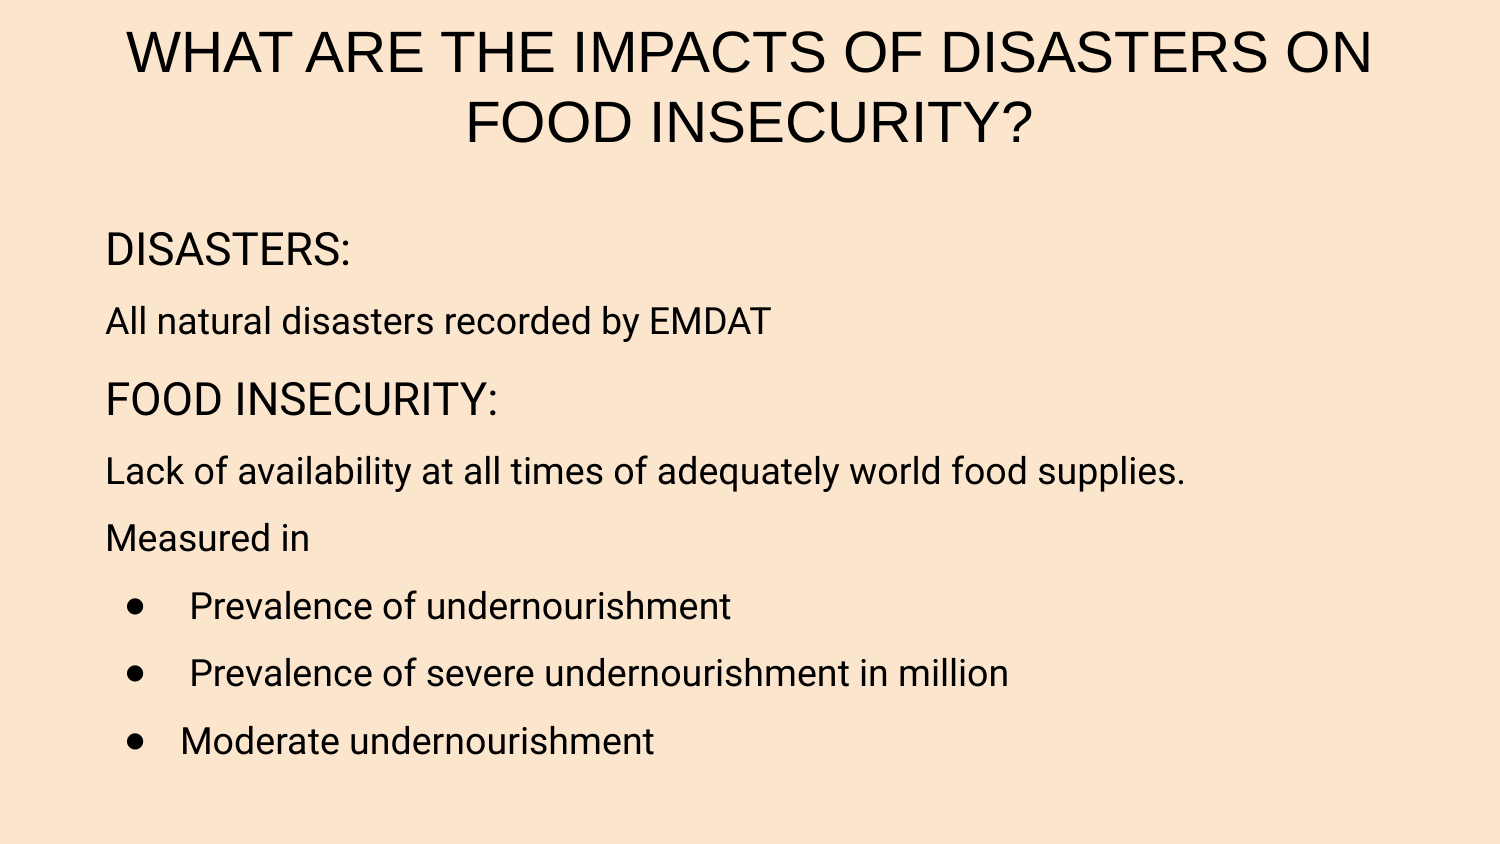

# WHAT ARE THE IMPACTS OF DISASTERS ON FOOD INSECURITY?
DISASTERS:
All natural disasters recorded by EMDAT
FOOD INSECURITY:
Lack of availability at all times of adequately world food supplies.
Measured in
 Prevalence of undernourishment
 Prevalence of severe undernourishment in million
Moderate undernourishment